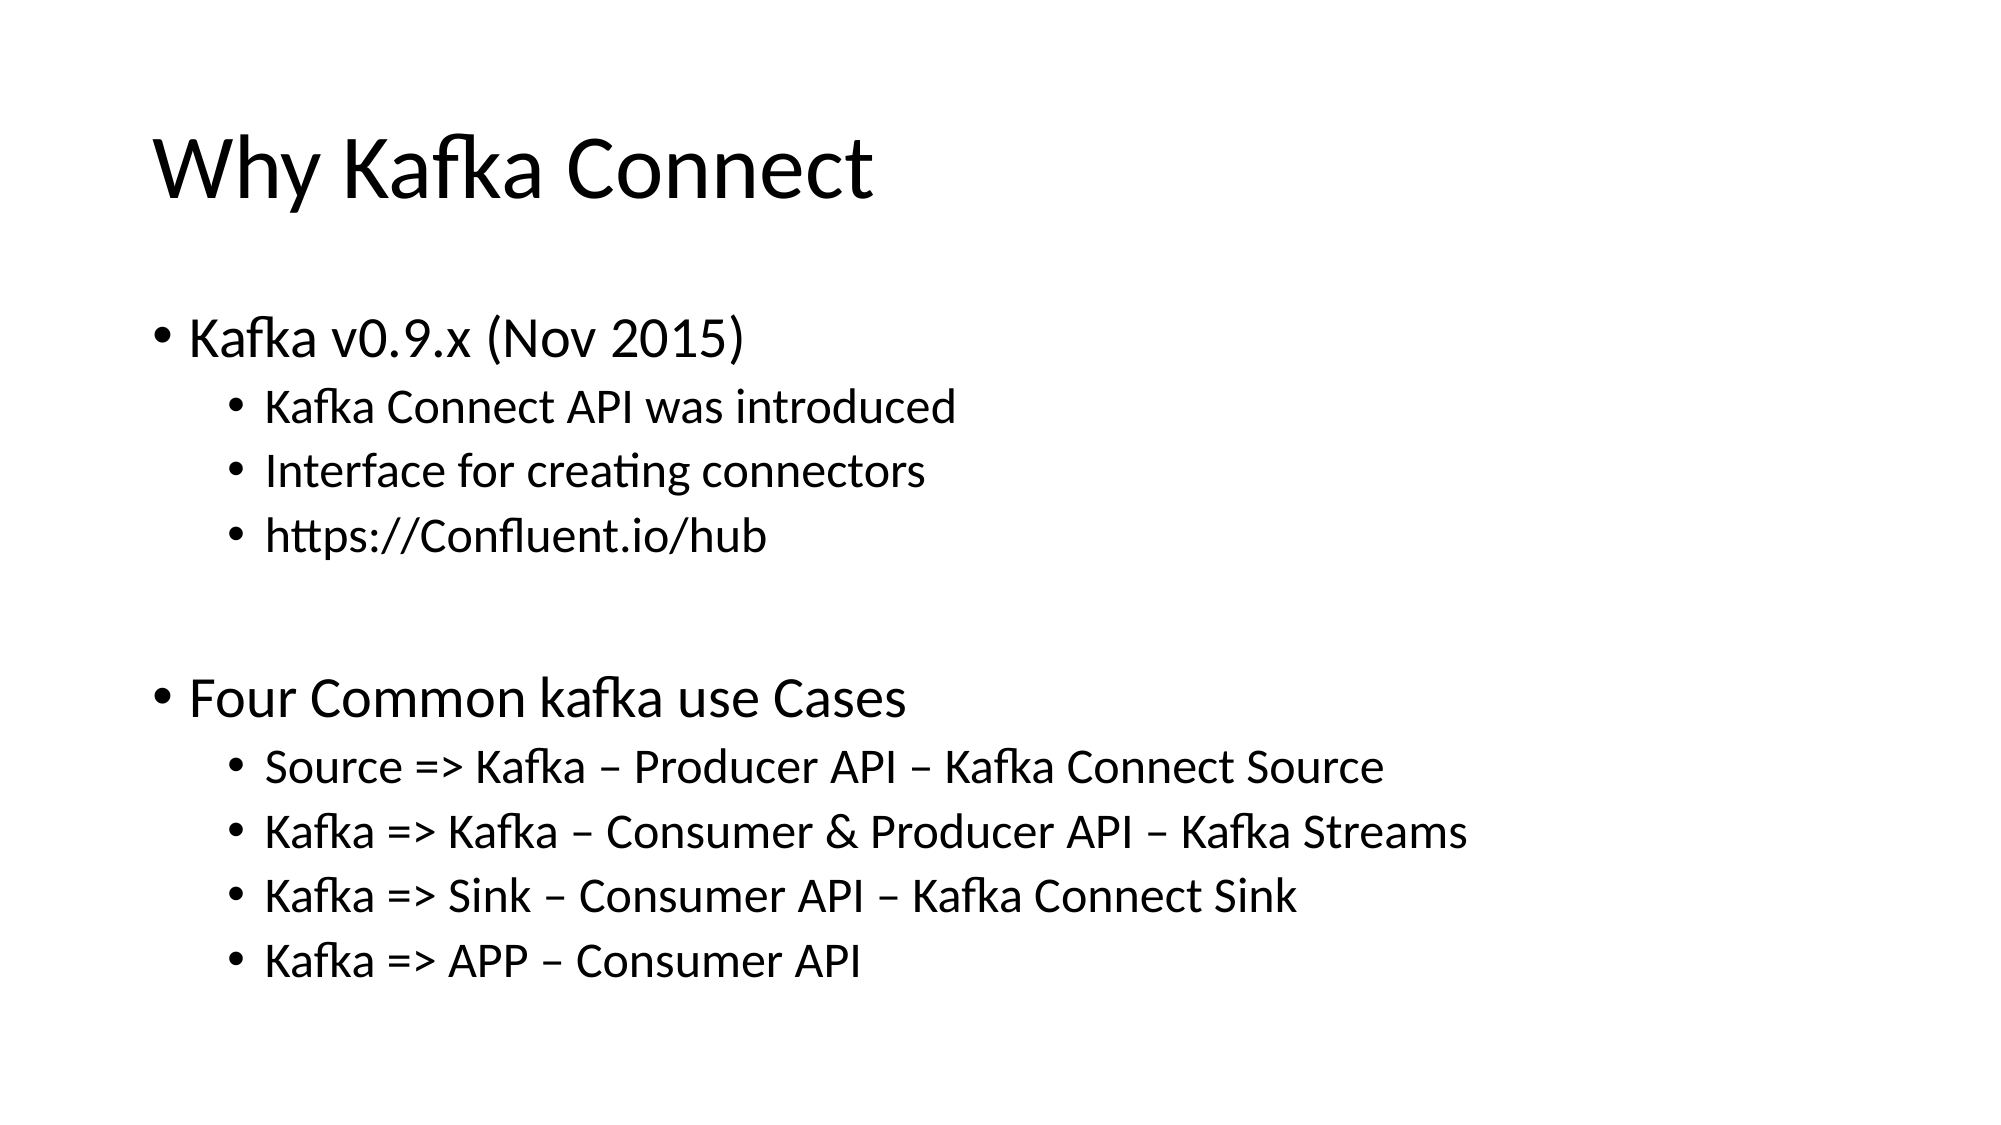

# Why Kafka Connect
Kafka v0.9.x (Nov 2015)
Kafka Connect API was introduced
Interface for creating connectors
https://Confluent.io/hub

Four Common kafka use Cases
Source => Kafka – Producer API – Kafka Connect Source
Kafka => Kafka – Consumer & Producer API – Kafka Streams
Kafka => Sink – Consumer API – Kafka Connect Sink
Kafka => APP – Consumer API